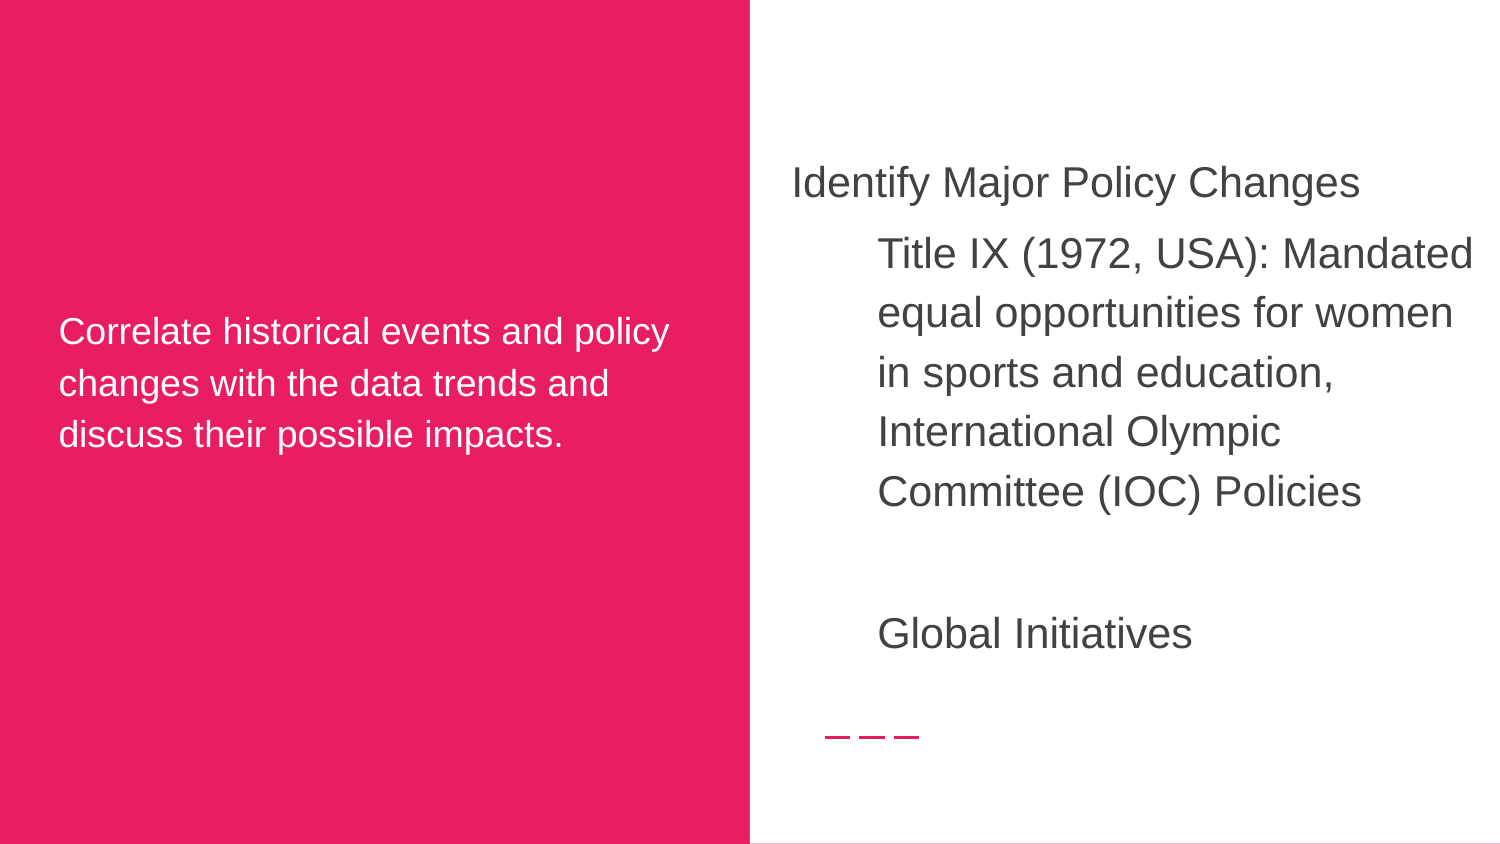

Identify Major Policy Changes
Title IX (1972, USA): Mandated equal opportunities for women in sports and education,
International Olympic Committee (IOC) Policies

Global Initiatives

# Correlate historical events and policy changes with the data trends and discuss their possible impacts.